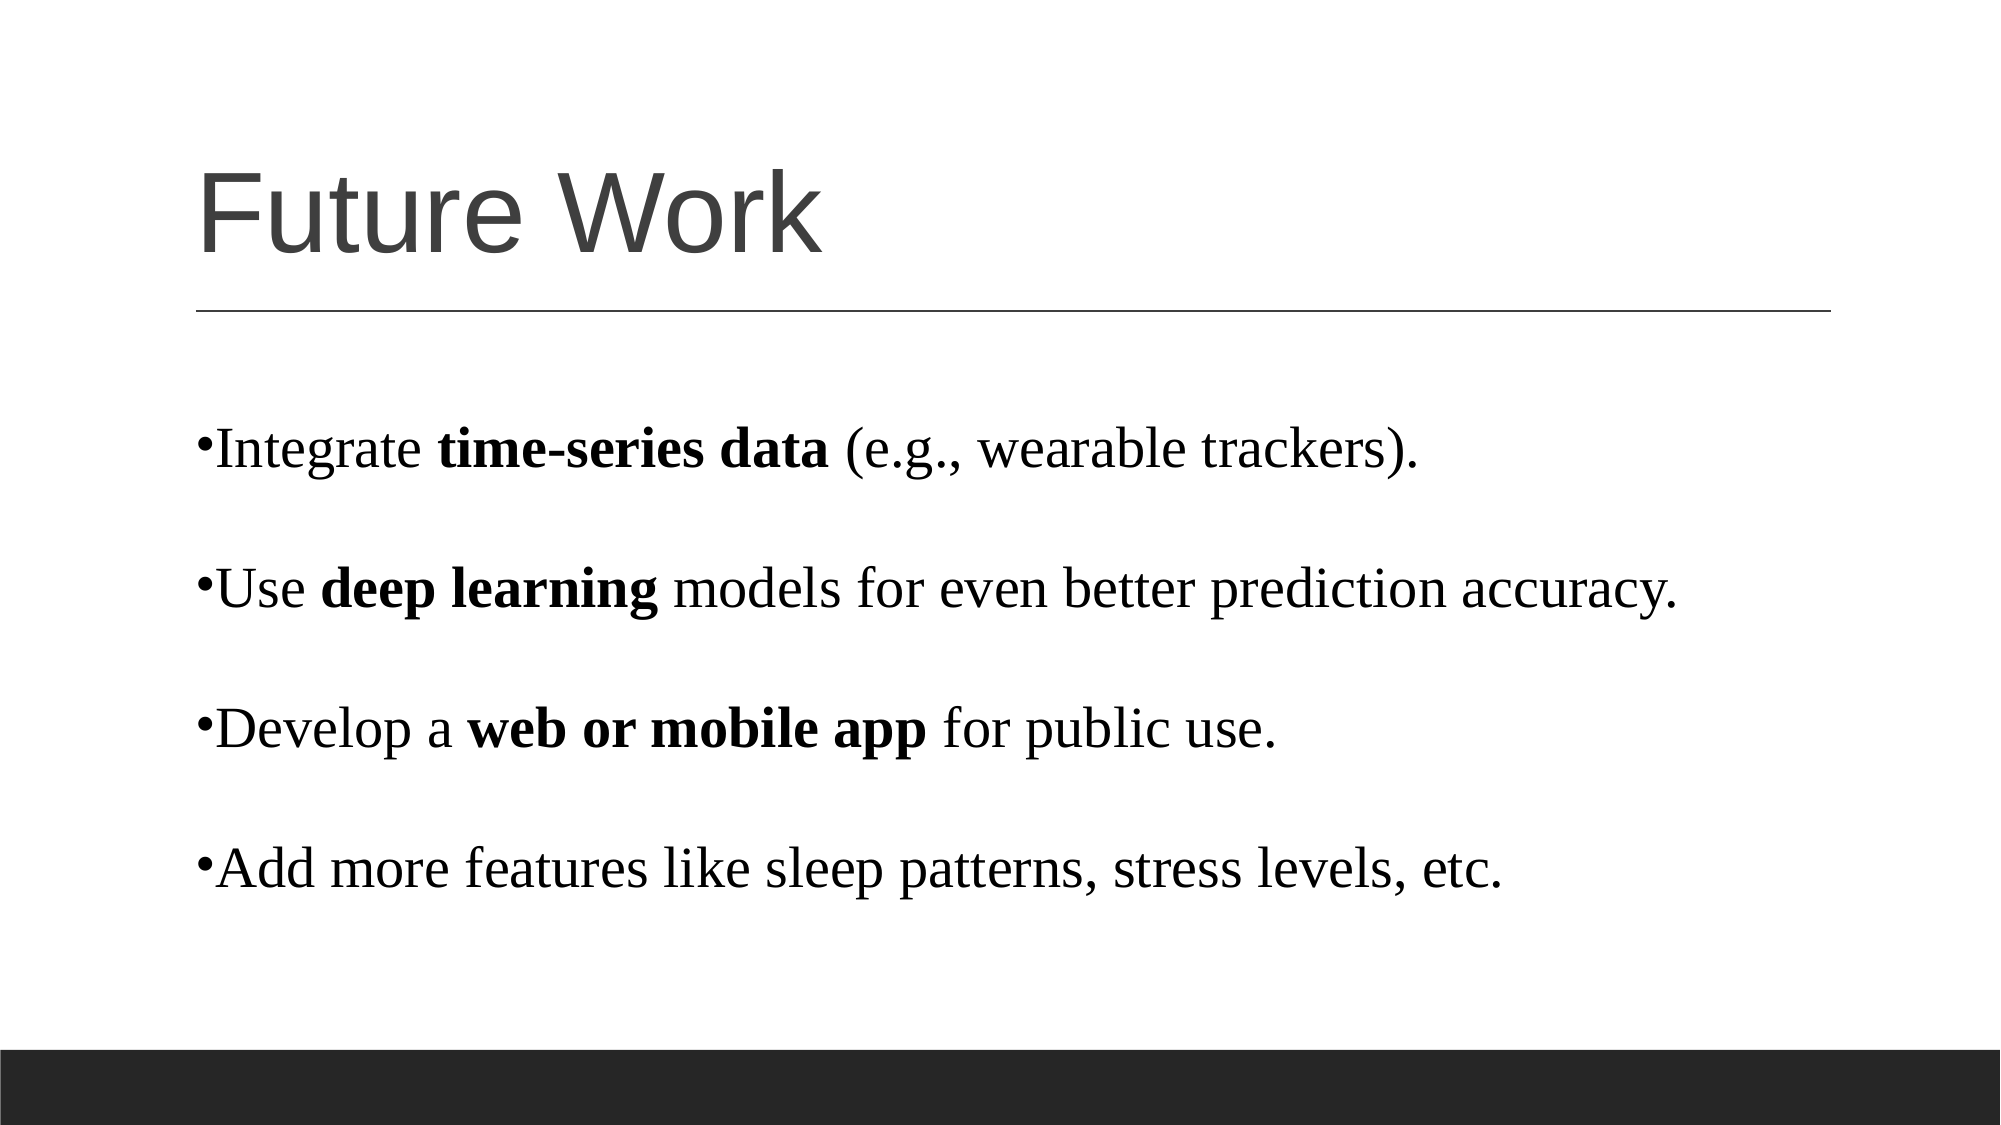

# Future Work
Integrate time-series data (e.g., wearable trackers).

Use deep learning models for even better prediction accuracy.

Develop a web or mobile app for public use.

Add more features like sleep patterns, stress levels, etc.